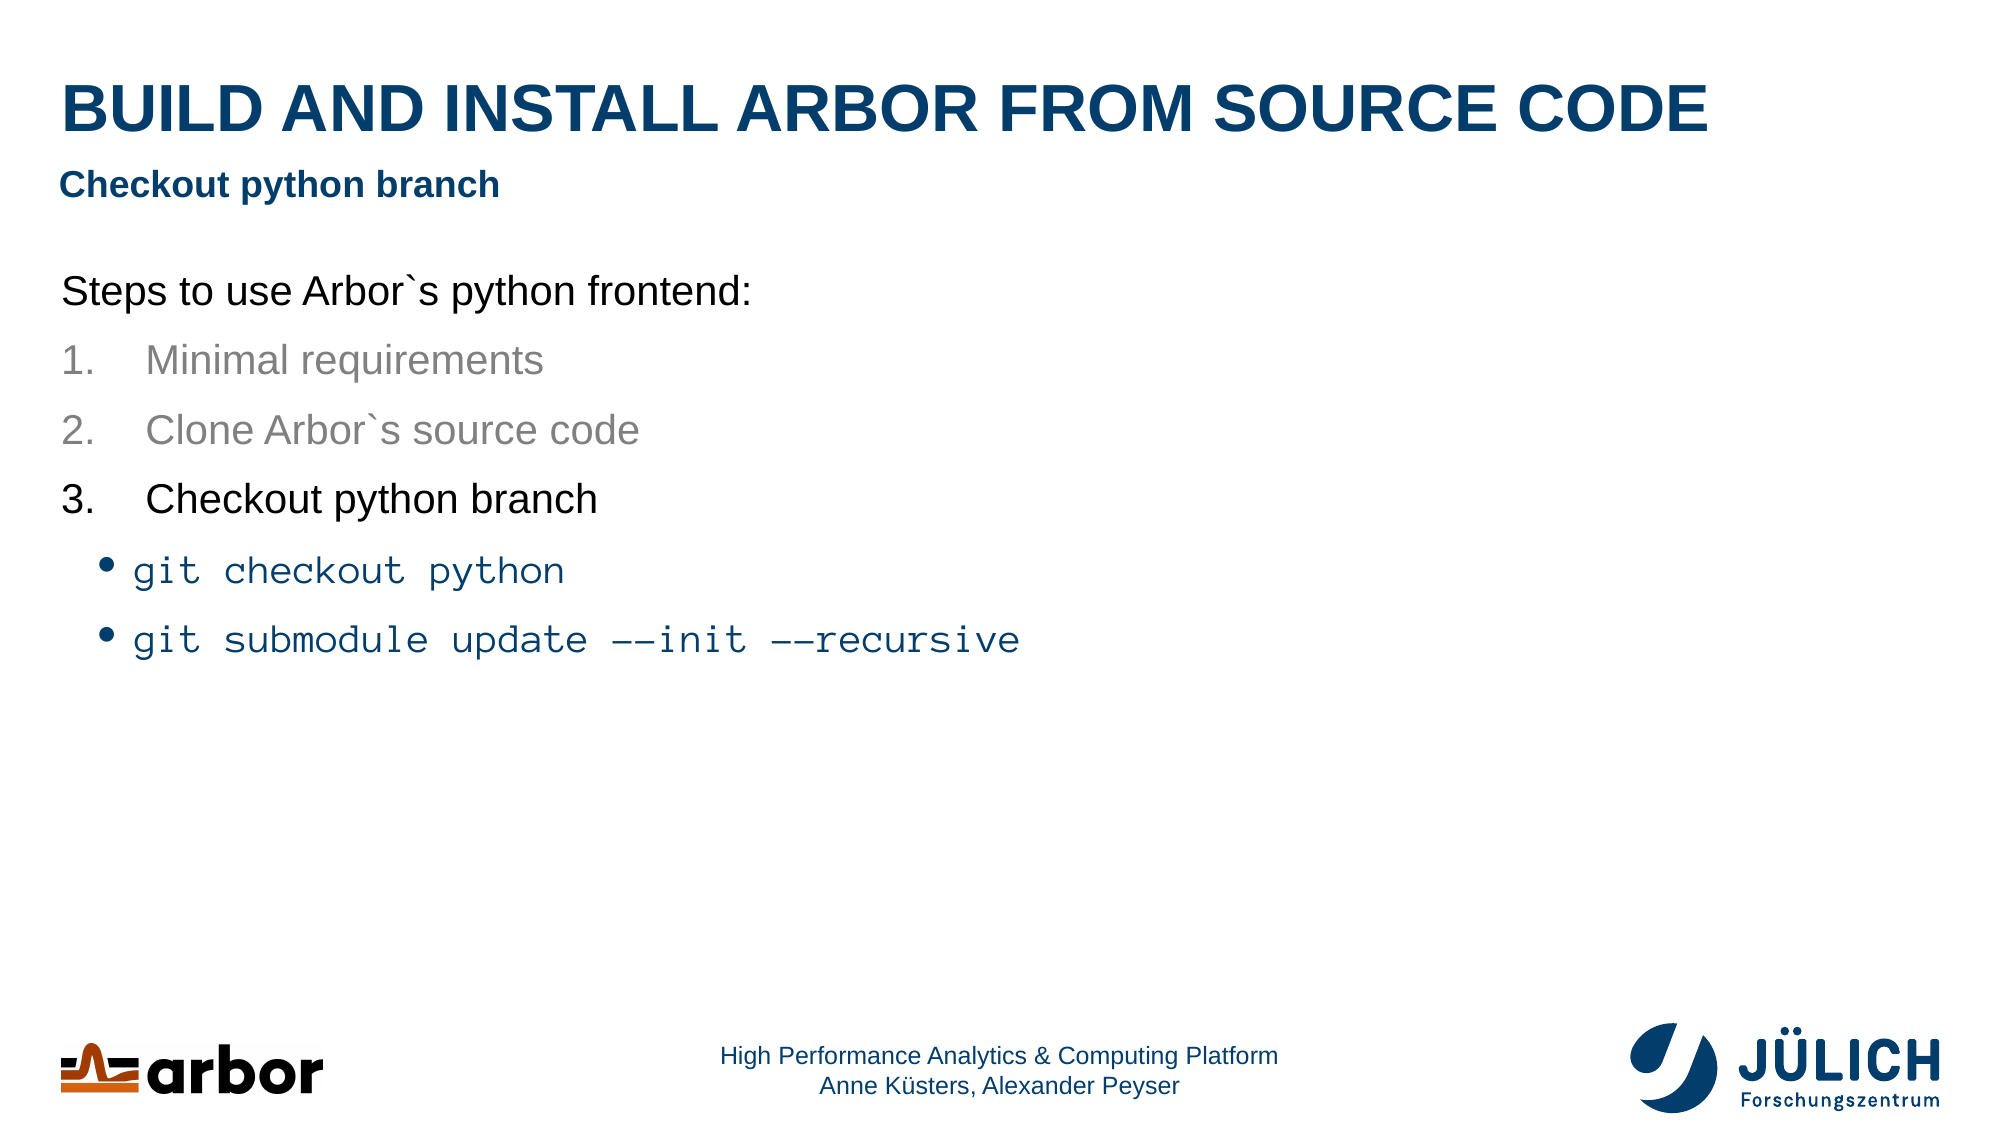

# Build and Install Arbor from source code
Checkout python branch
Steps to use Arbor`s python frontend:
Minimal requirements
Clone Arbor`s source code
Checkout python branch
git checkout python
git submodule update --init --recursive
High Performance Analytics & Computing Platform
Anne Küsters, Alexander Peyser